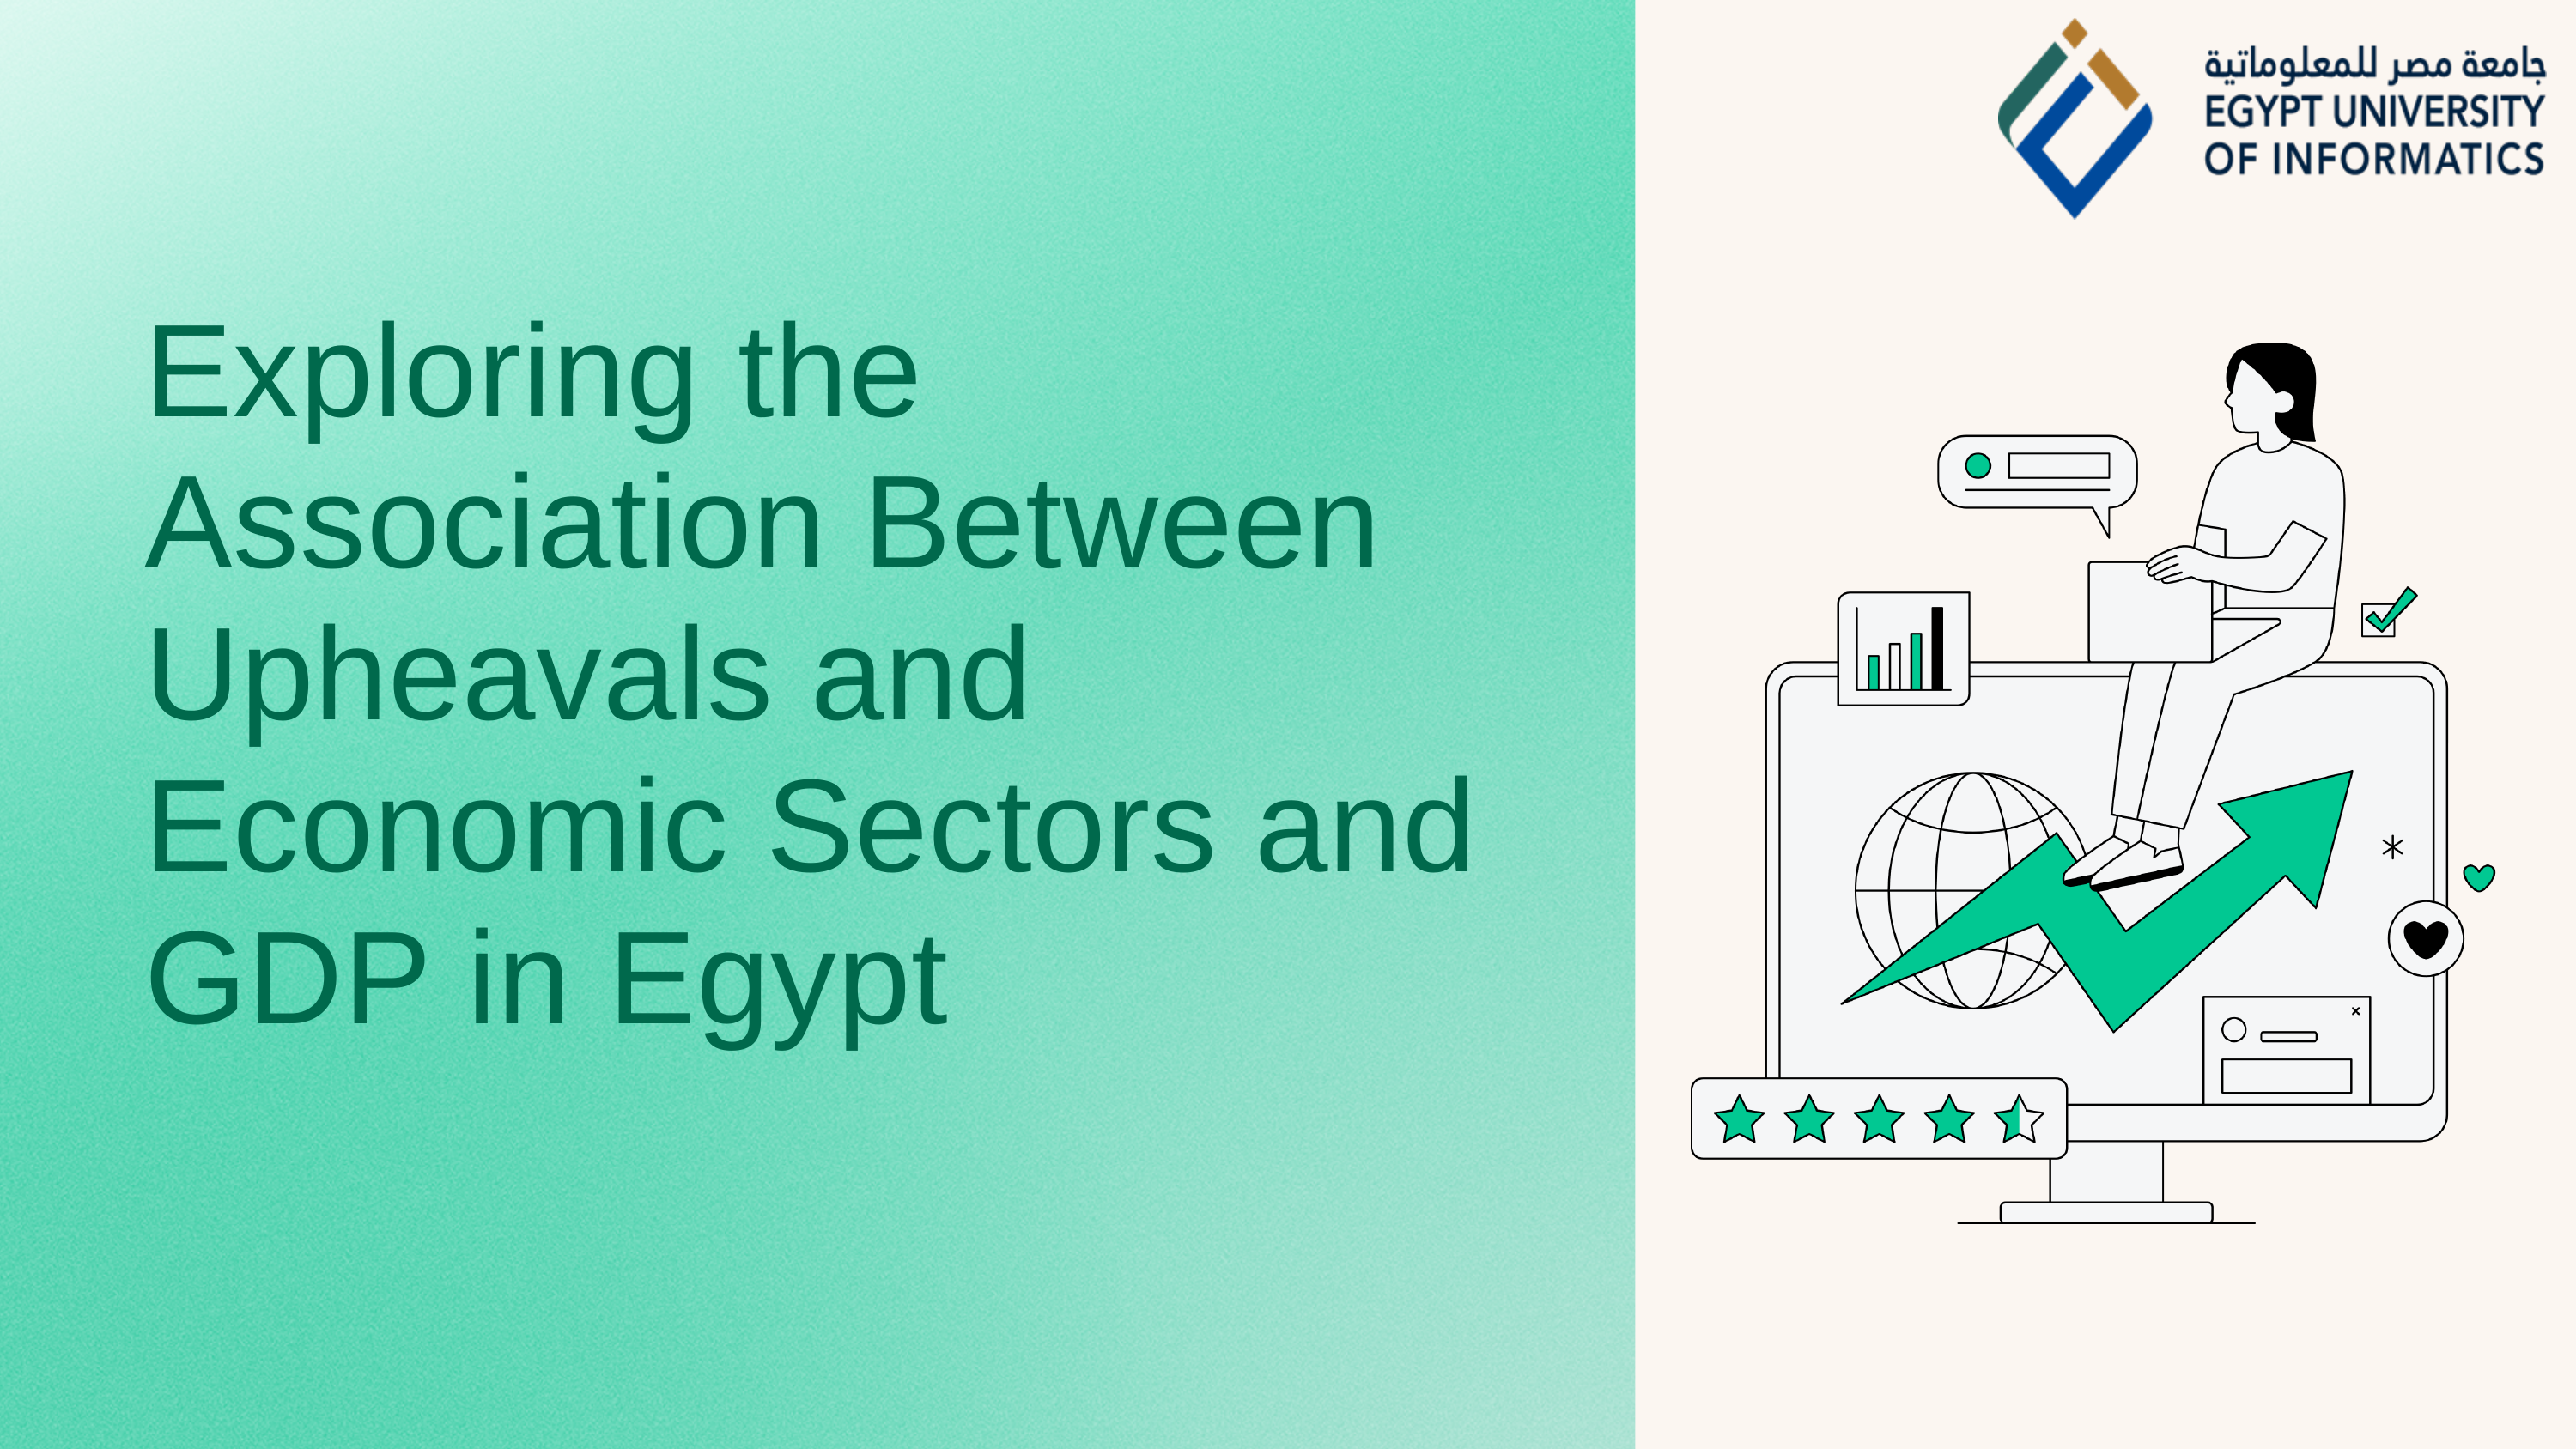

Exploring the Association Between Upheavals and Economic Sectors and GDP in Egypt